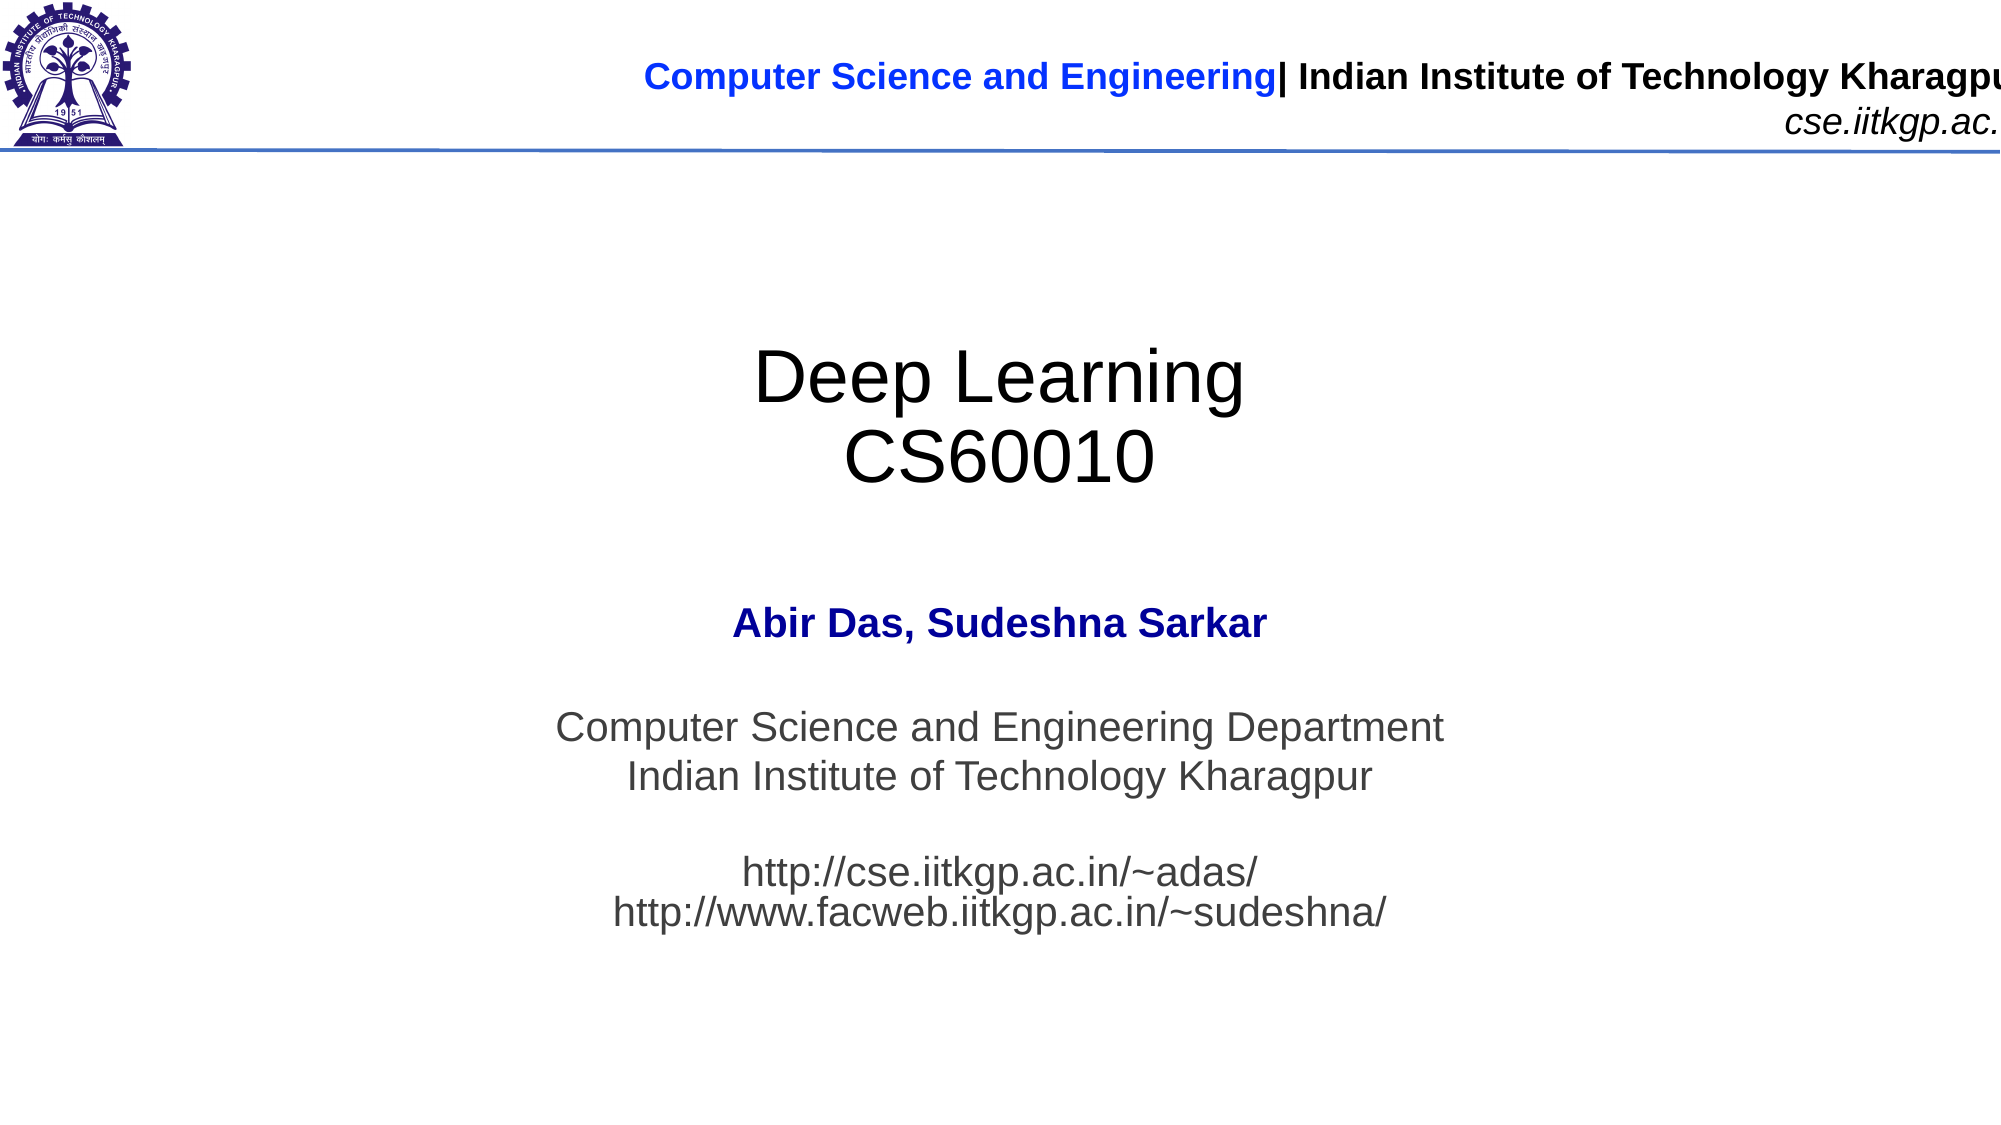

# Deep Learning CS60010
Abir Das, Sudeshna Sarkar

Computer Science and Engineering Department
Indian Institute of Technology Kharagpur

http://cse.iitkgp.ac.in/~adas/
http://www.facweb.iitkgp.ac.in/~sudeshna/